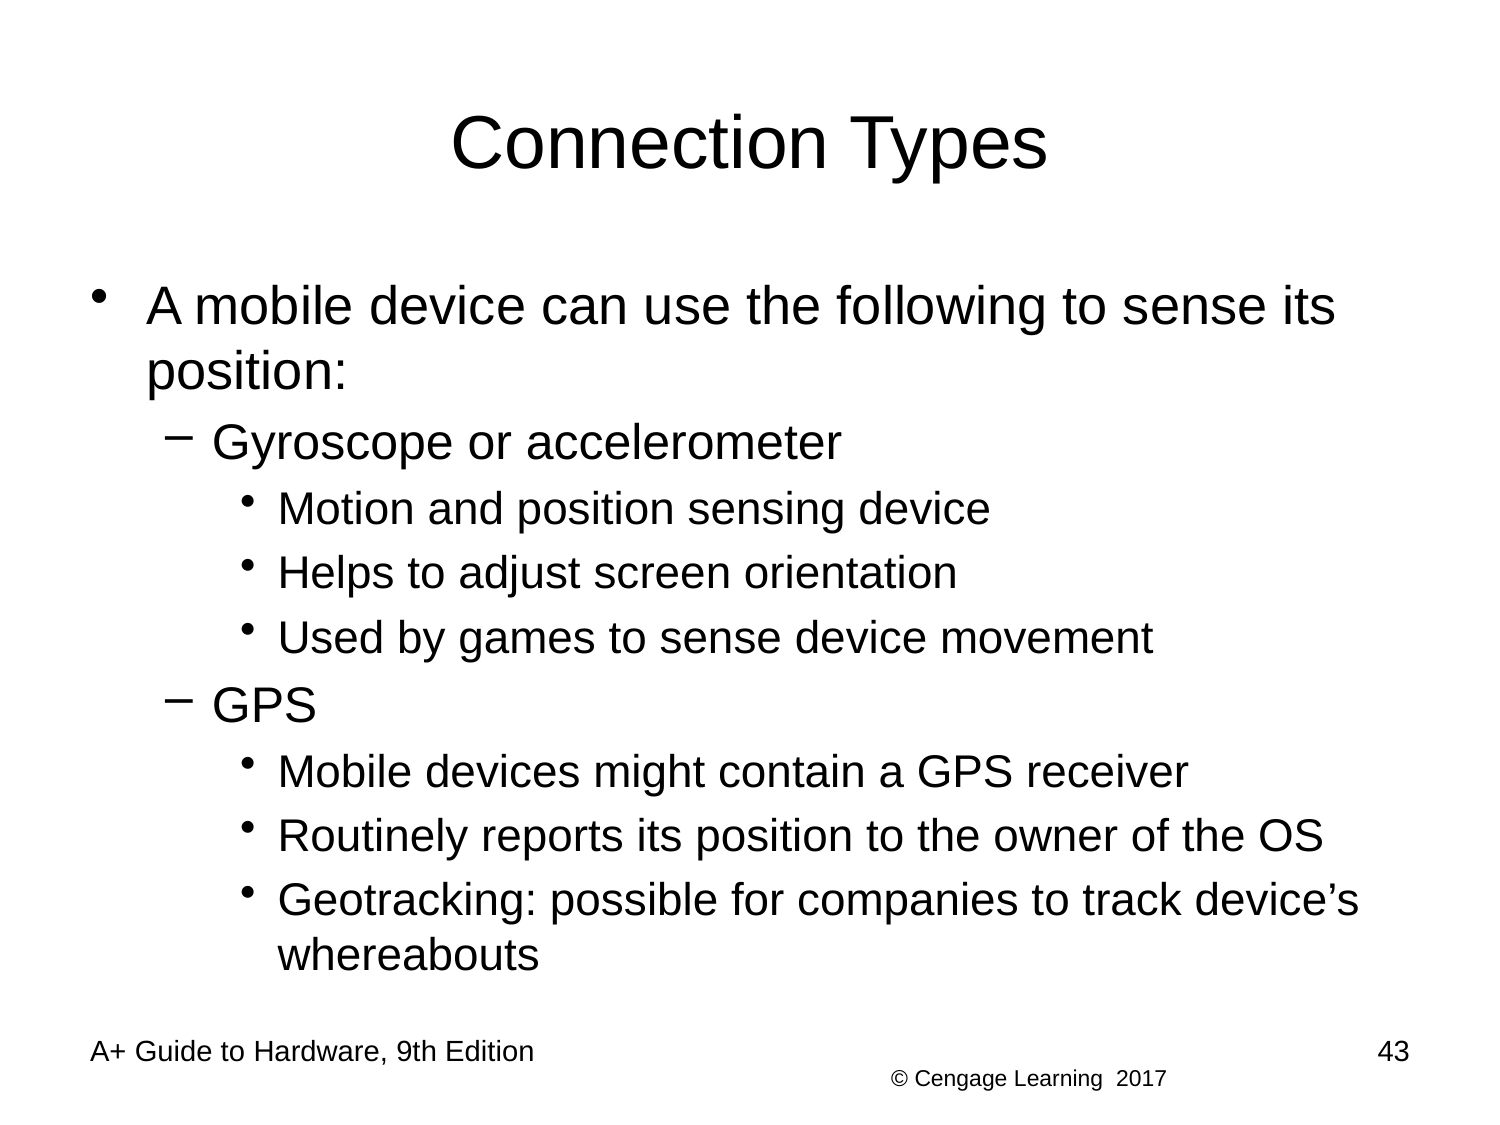

# Connection Types
A mobile device can use the following to sense its position:
Gyroscope or accelerometer
Motion and position sensing device
Helps to adjust screen orientation
Used by games to sense device movement
GPS
Mobile devices might contain a GPS receiver
Routinely reports its position to the owner of the OS
Geotracking: possible for companies to track device’s whereabouts

A+ Guide to Hardware, 9th Edition
43